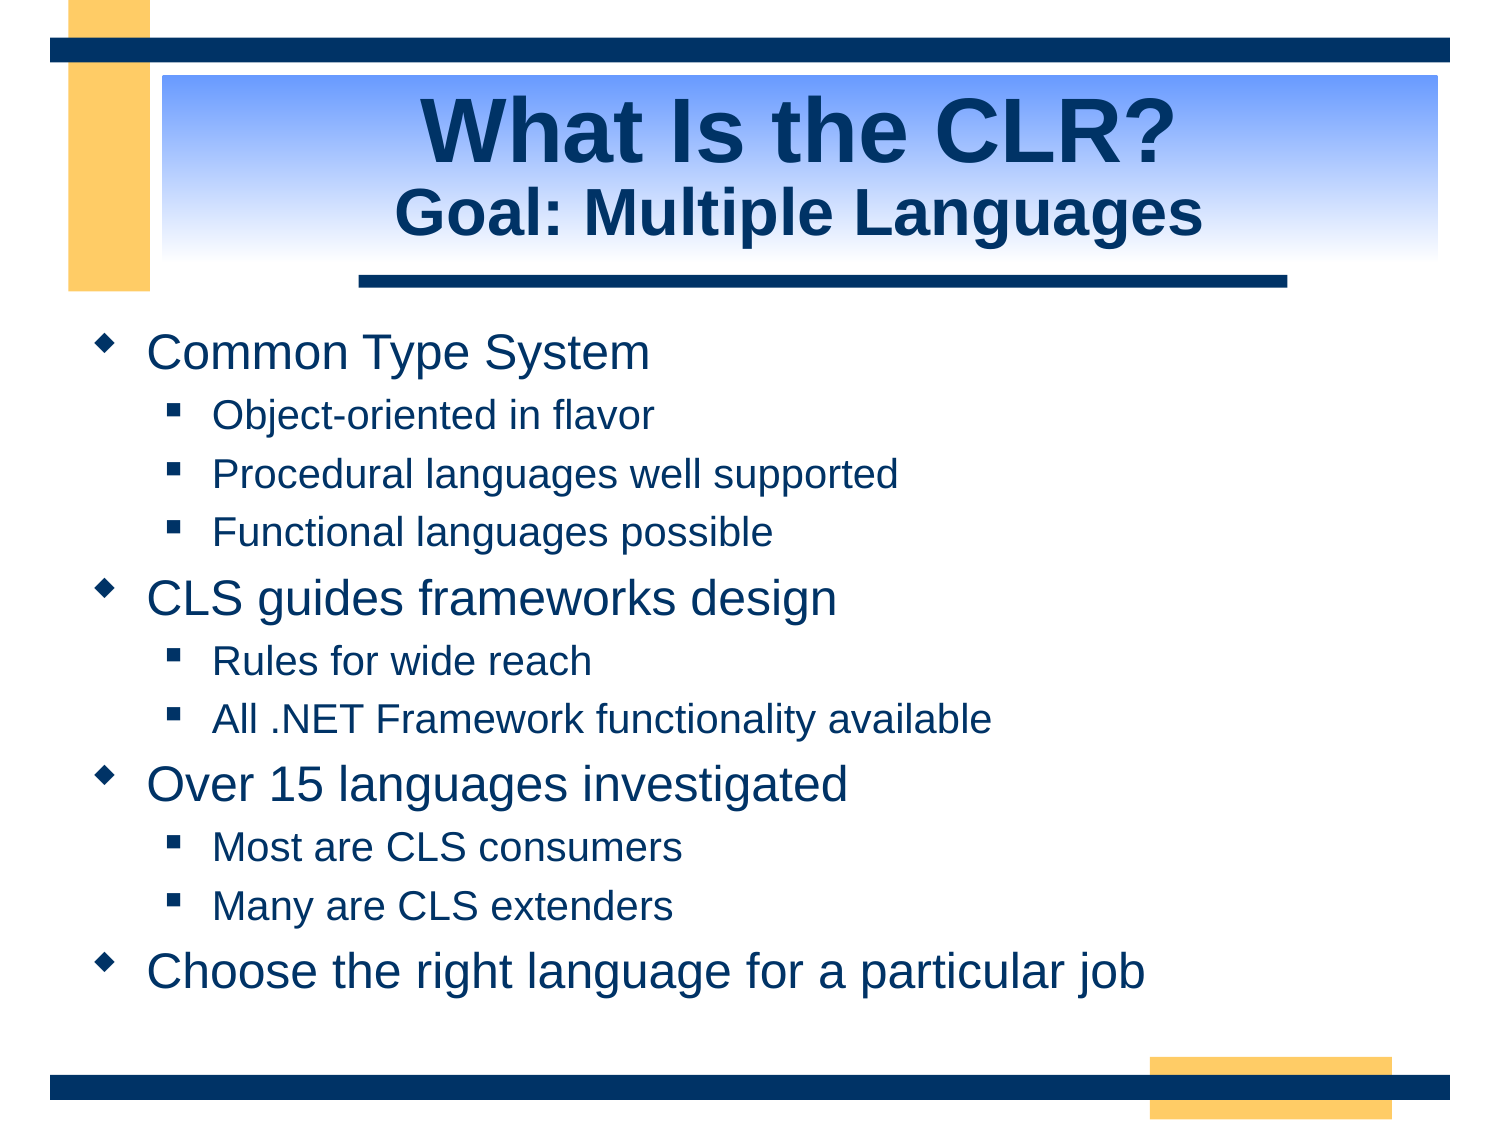

# What Is the CLR? Goal: Multiple Languages
Common Type System
Object-oriented in flavor
Procedural languages well supported
Functional languages possible
CLS guides frameworks design
Rules for wide reach
All .NET Framework functionality available
Over 15 languages investigated
Most are CLS consumers
Many are CLS extenders
Choose the right language for a particular job